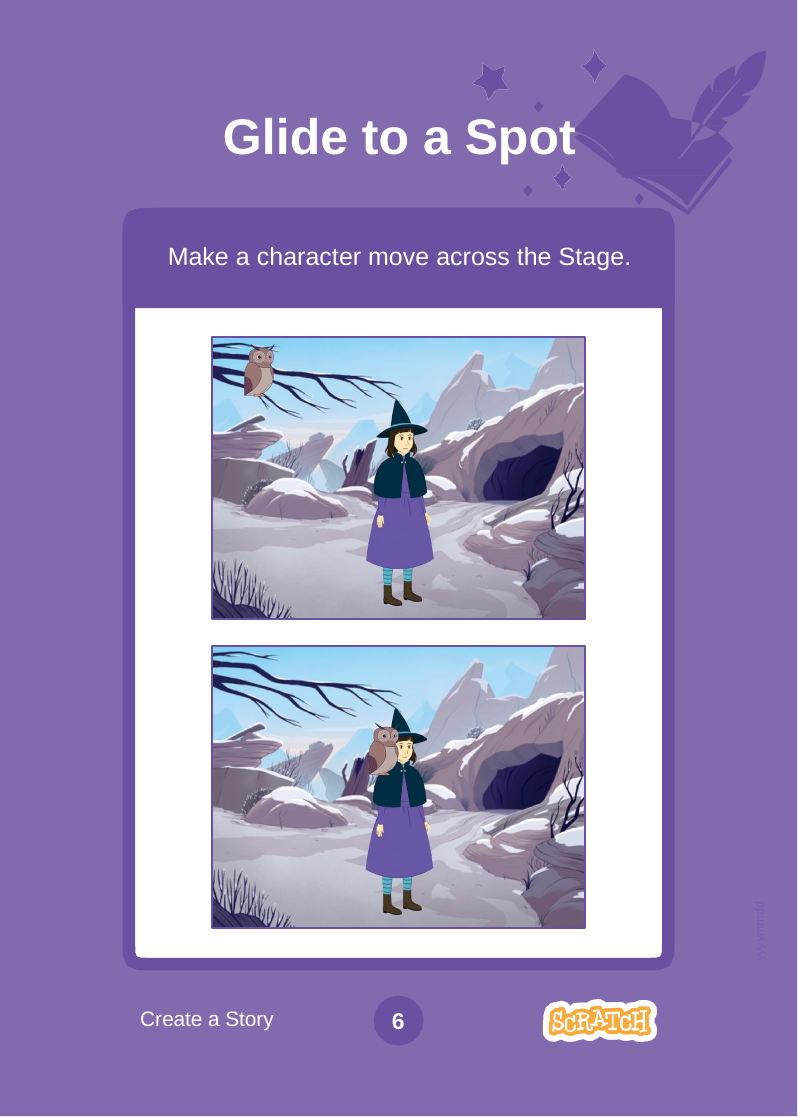

# Glide to a Spot

Make a character move across the Stage.

yyyymmdd

Create a Story
6